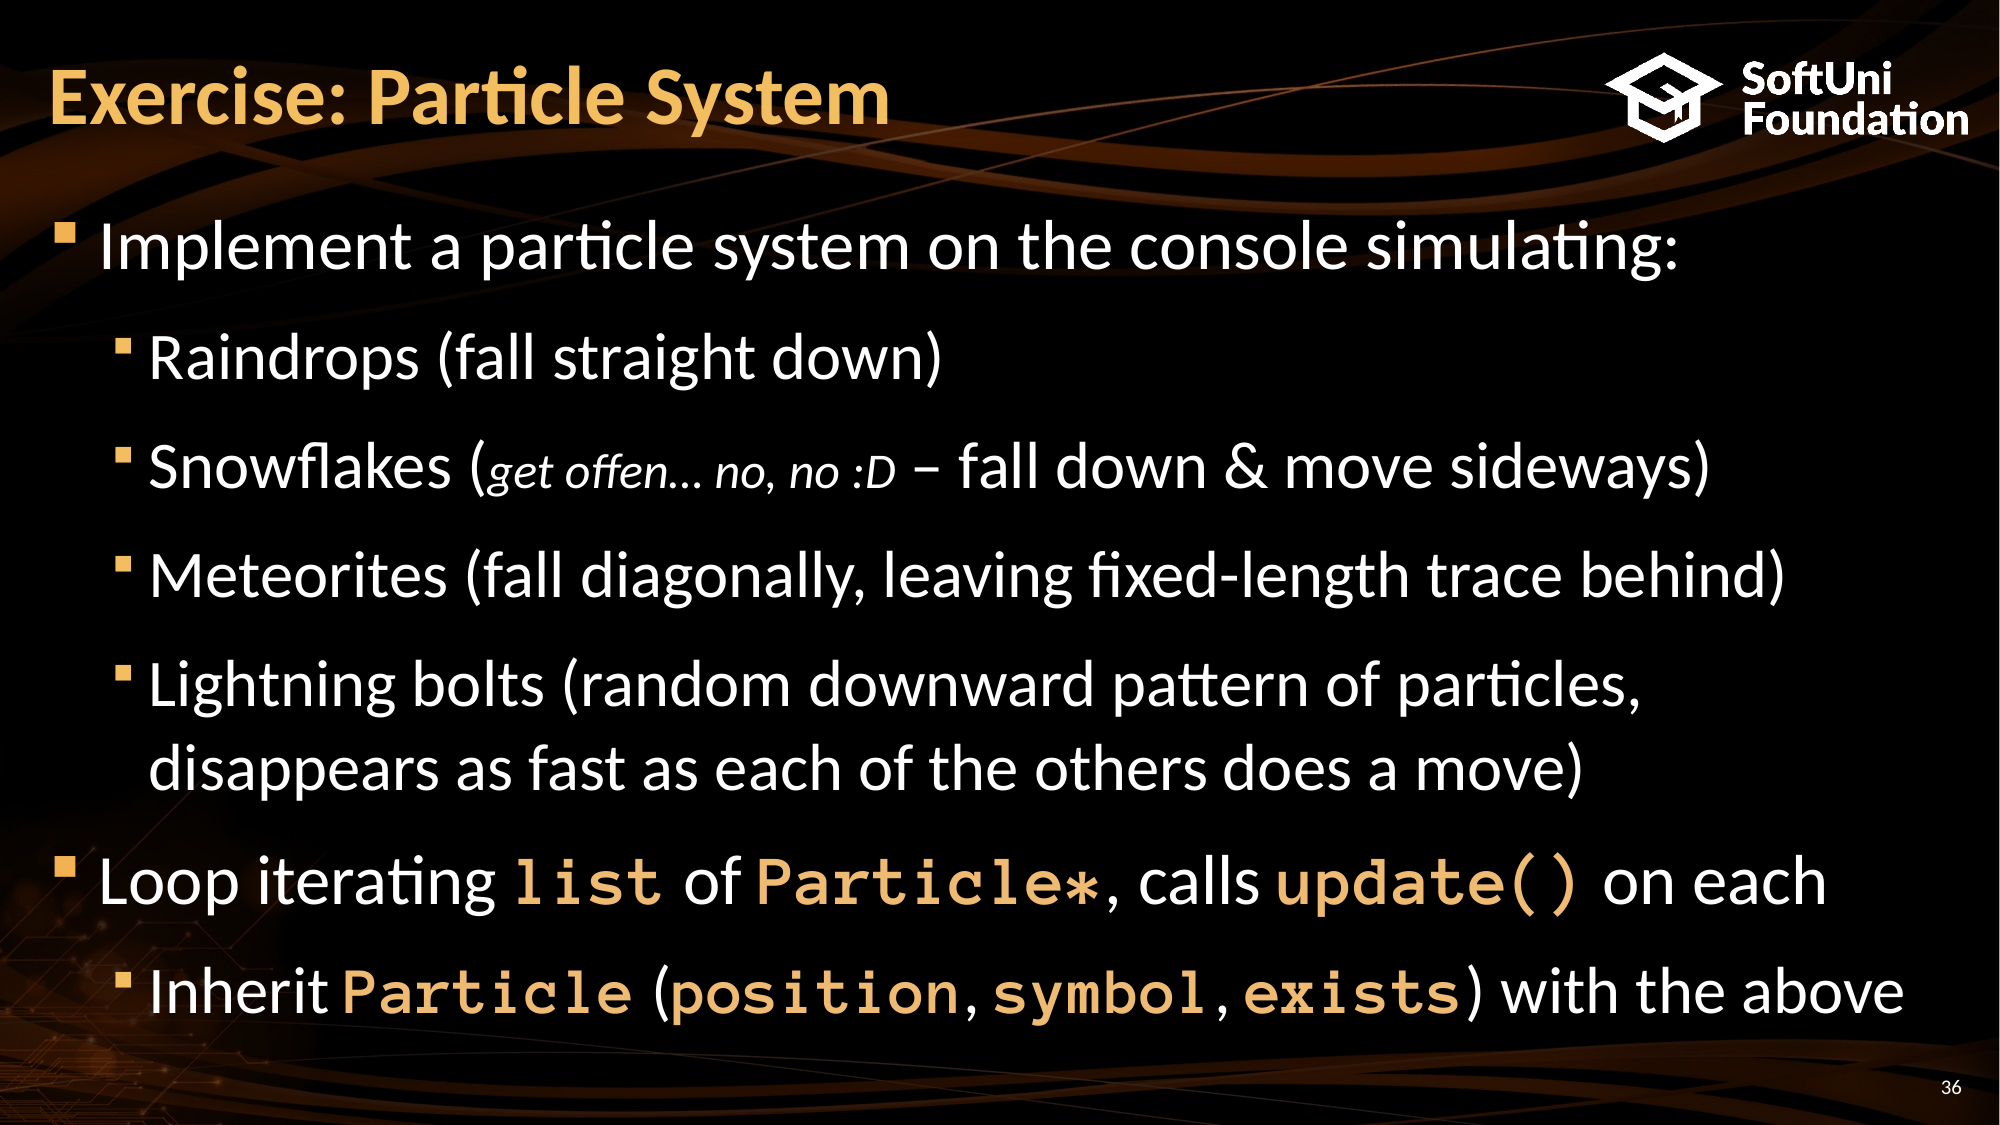

# Exercise: Particle System
Implement a particle system on the console simulating:
Raindrops (fall straight down)
Snowflakes (get offen… no, no :D – fall down & move sideways)
Meteorites (fall diagonally, leaving fixed-length trace behind)
Lightning bolts (random downward pattern of particles, disappears as fast as each of the others does a move)
Loop iterating list of Particle*, calls update() on each
Inherit Particle (position, symbol, exists) with the above
36